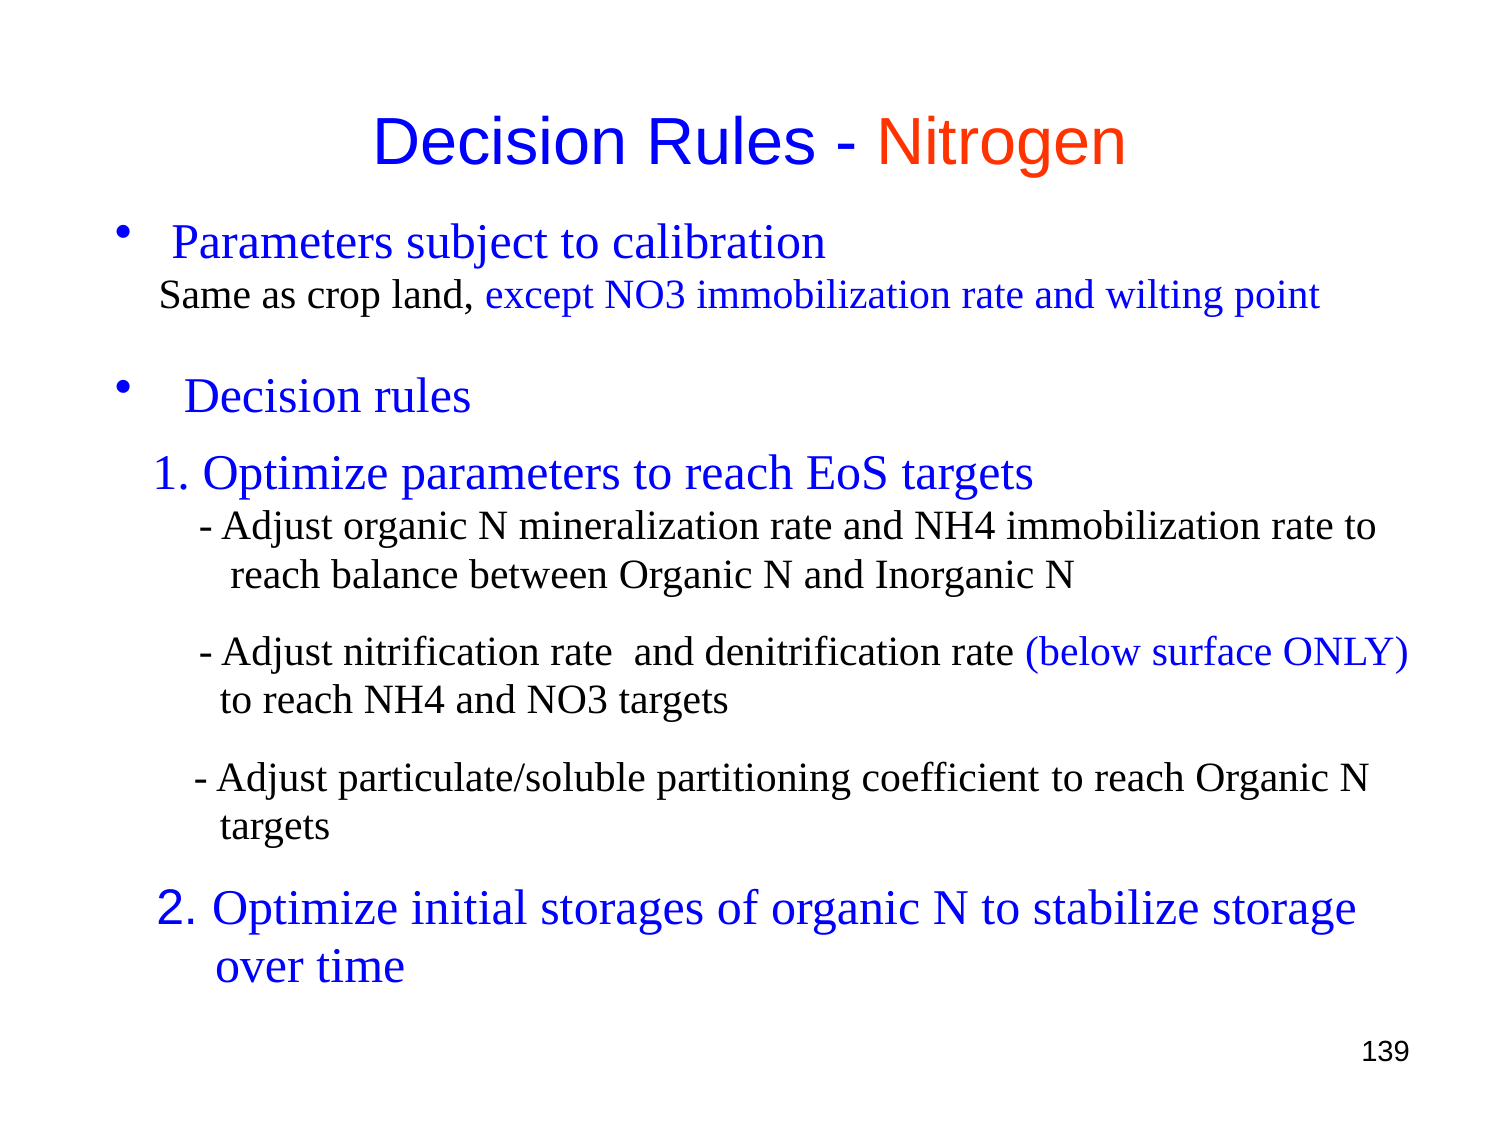

# Decision Rules - Nitrogen
Parameters subject to calibration
      Same as crop land, except NO3 immobilization rate and wilting point

 Decision rules

      1. Optimize parameters to reach EoS targets
        - Adjust organic N mineralization rate and NH4 immobilization rate to
           reach balance between Organic N and Inorganic N

                - Adjust nitrification rate  and denitrification rate (below surface ONLY)
          to reach NH4 and NO3 targets

               - Adjust particulate/soluble partitioning coefficient to reach Organic N
          targets

     2. Optimize initial storages of organic N to stabilize storage
        over time
139